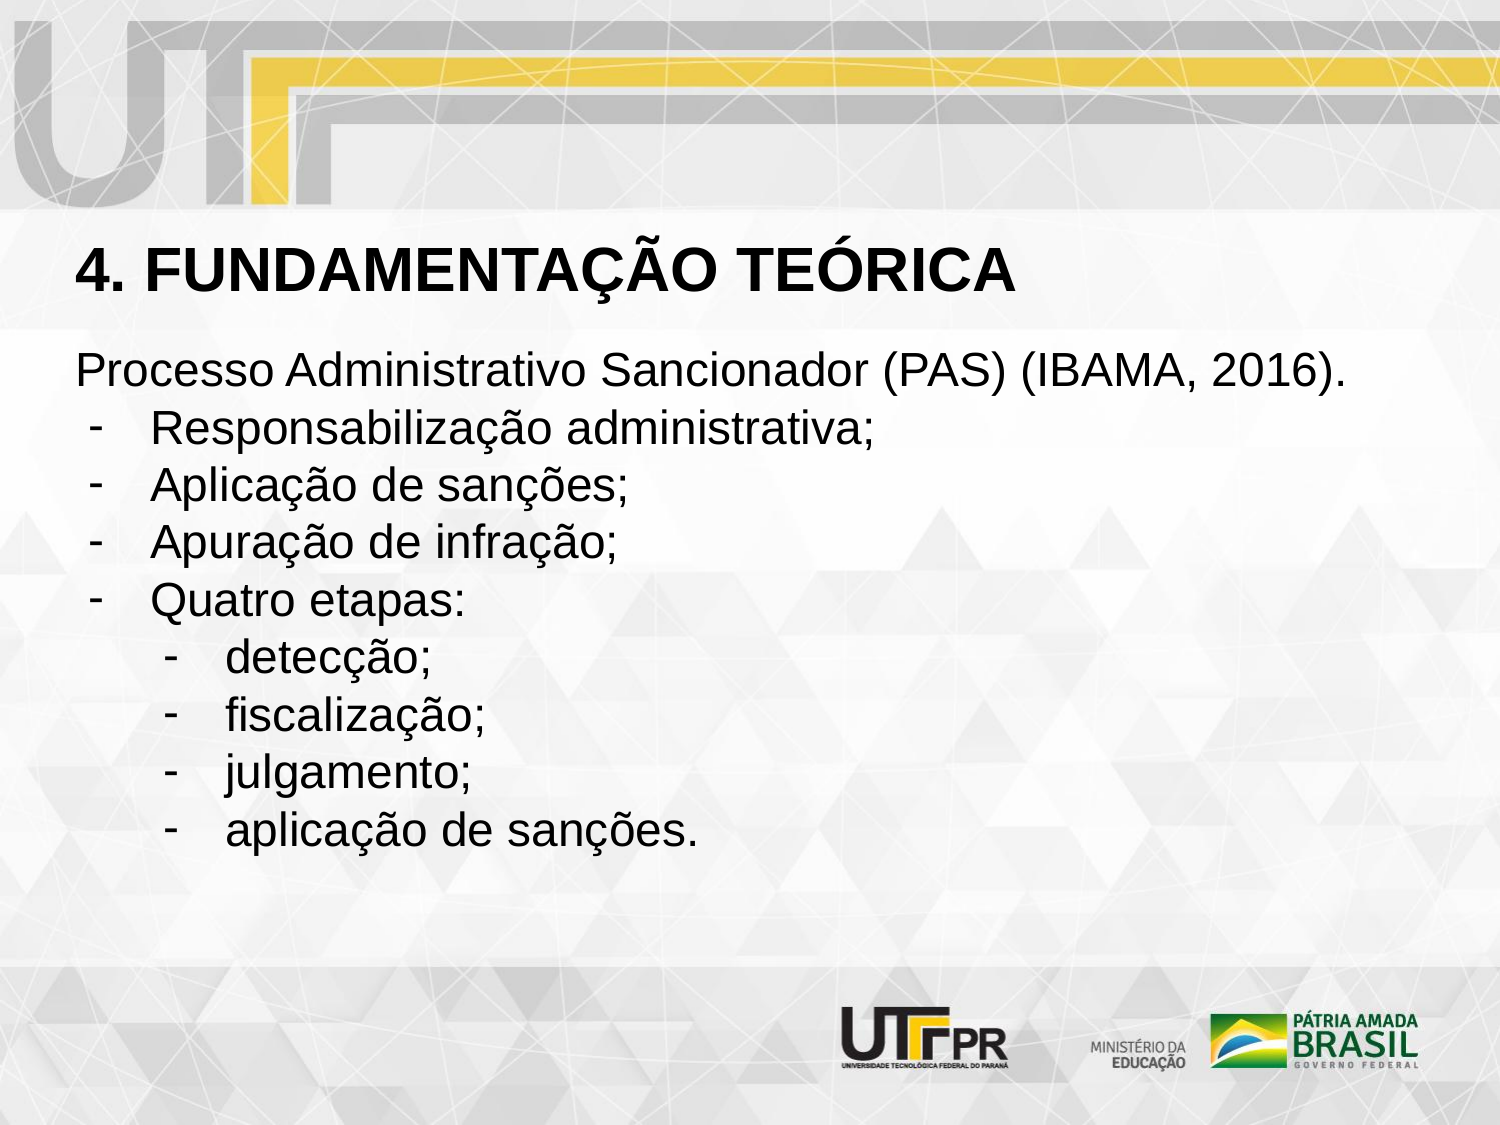

# 4. FUNDAMENTAÇÃO TEÓRICA
Processo Administrativo Sancionador (PAS) (IBAMA, 2016).
Responsabilização administrativa;
Aplicação de sanções;
Apuração de infração;
Quatro etapas:
detecção;
fiscalização;
julgamento;
aplicação de sanções.